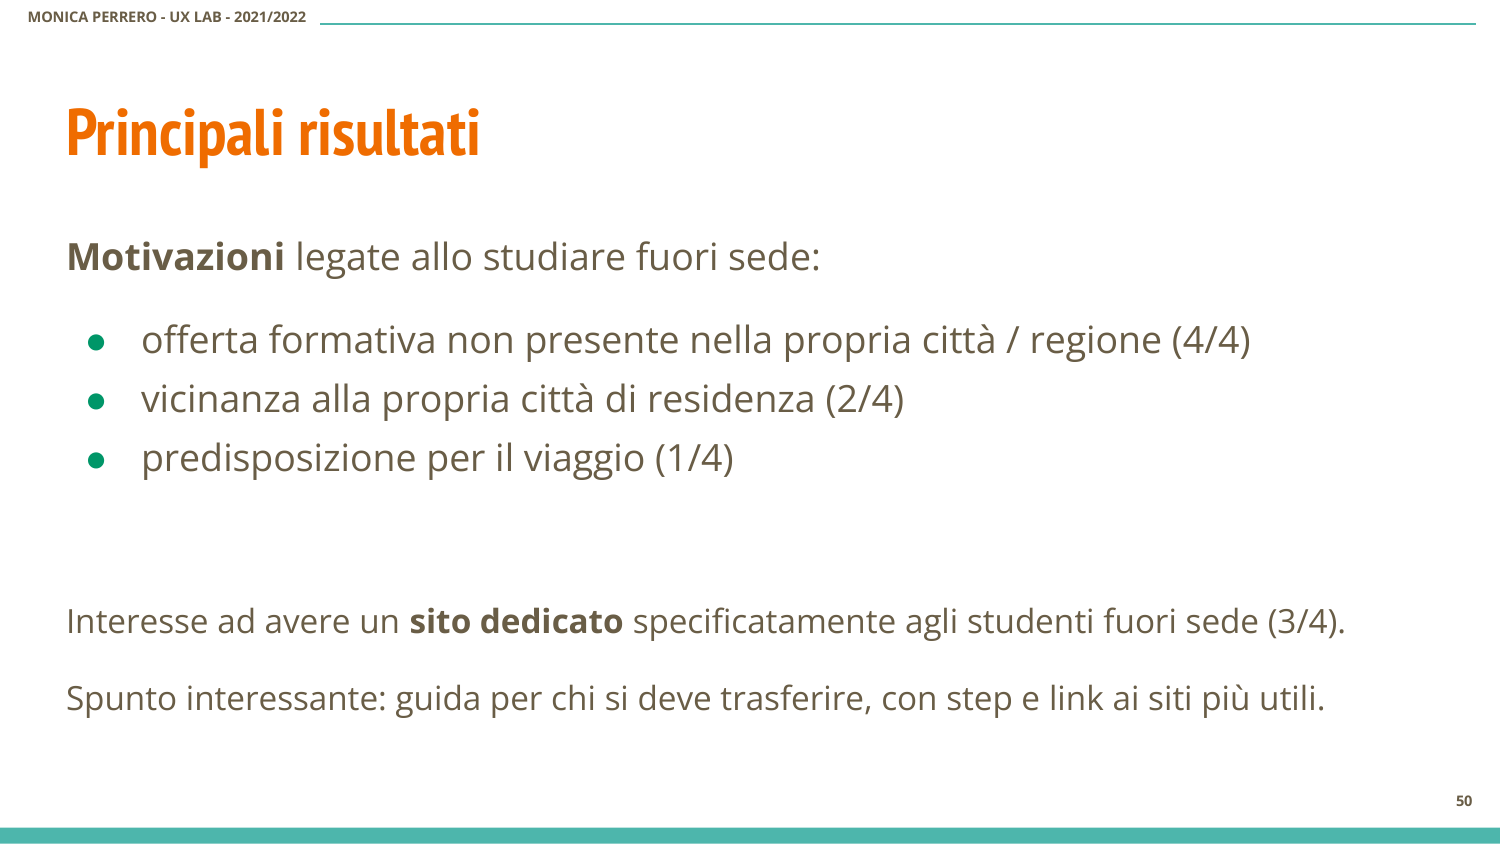

# Principali risultati
Motivazioni legate allo studiare fuori sede:
offerta formativa non presente nella propria città / regione (4/4)
vicinanza alla propria città di residenza (2/4)
predisposizione per il viaggio (1/4)

Interesse ad avere un sito dedicato specificatamente agli studenti fuori sede (3/4).
Spunto interessante: guida per chi si deve trasferire, con step e link ai siti più utili.
50